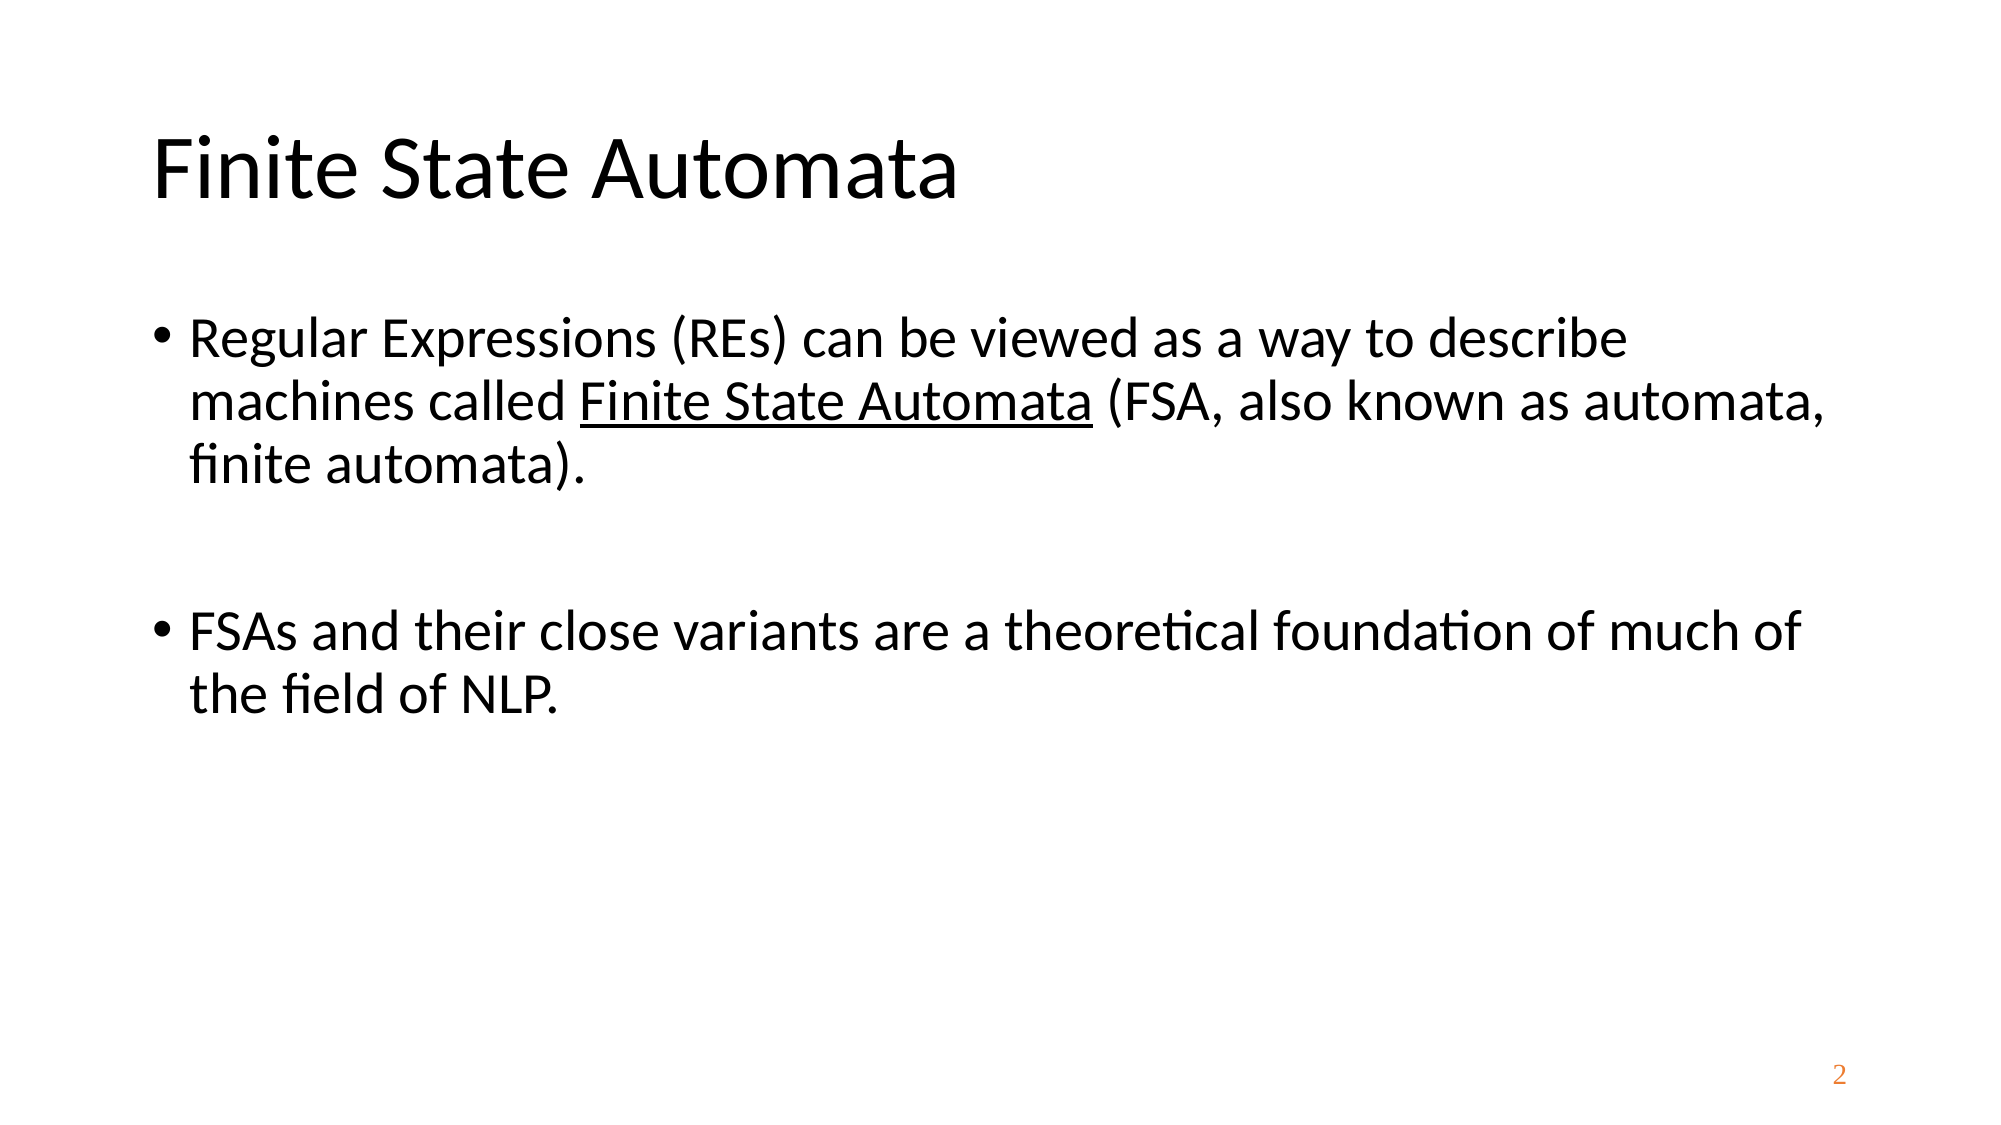

# Finite State Automata
Regular Expressions (REs) can be viewed as a way to describe machines called Finite State Automata (FSA, also known as automata, finite automata).

FSAs and their close variants are a theoretical foundation of much of the field of NLP.

2